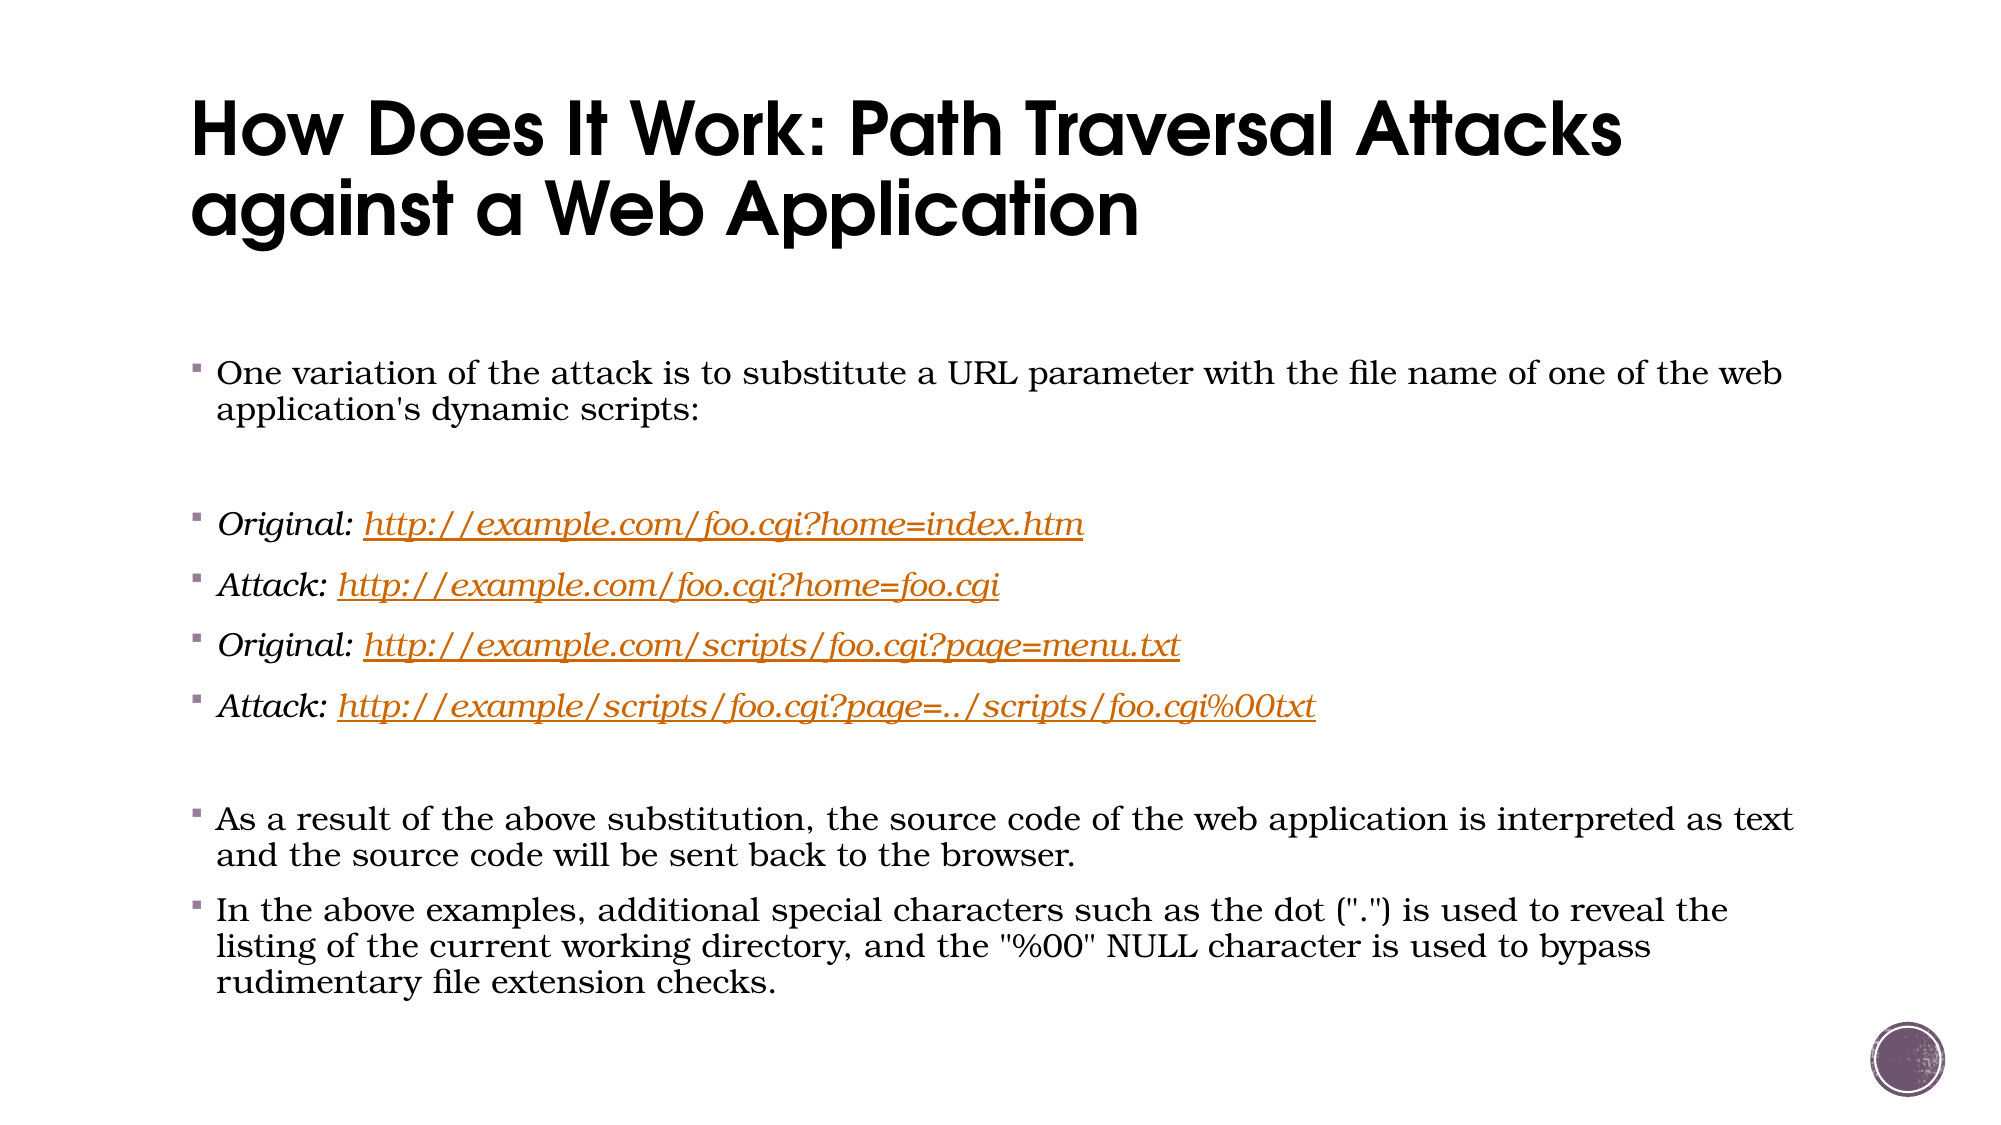

# How Does It Work: Path Traversal Attacks against a Web Application
One variation of the attack is to substitute a URL parameter with the file name of one of the web application's dynamic scripts:

Original: http://example.com/foo.cgi?home=index.htm
Attack: http://example.com/foo.cgi?home=foo.cgi
Original: http://example.com/scripts/foo.cgi?page=menu.txt
Attack: http://example/scripts/foo.cgi?page=../scripts/foo.cgi%00txt

As a result of the above substitution, the source code of the web application is interpreted as text and the source code will be sent back to the browser.
In the above examples, additional special characters such as the dot (".") is used to reveal the listing of the current working directory, and the "%00" NULL character is used to bypass rudimentary file extension checks.